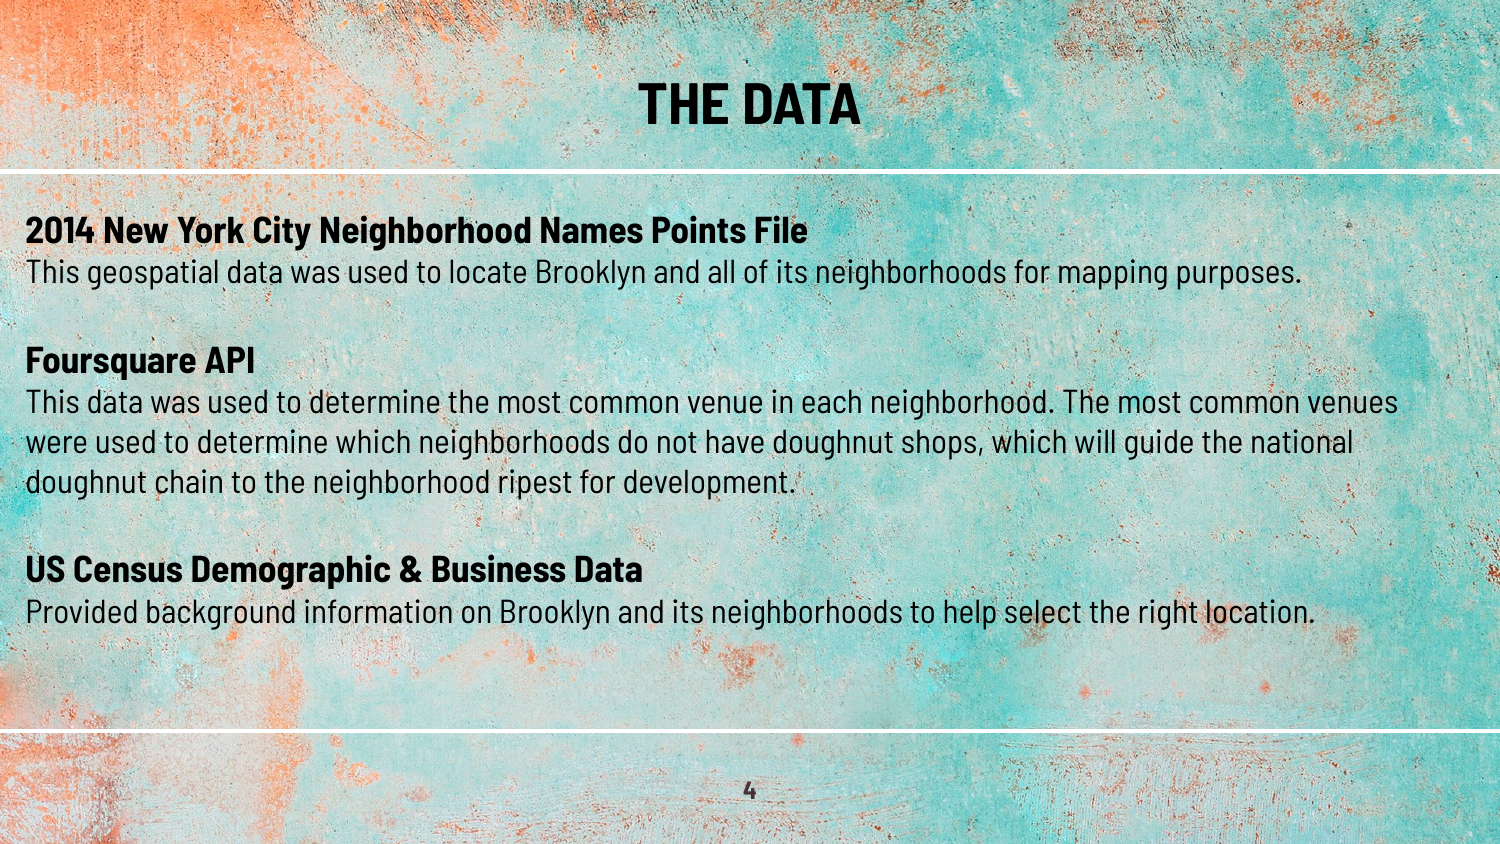

# THE DATA
2014 New York City Neighborhood Names Points File
This geospatial data was used to locate Brooklyn and all of its neighborhoods for mapping purposes.

Foursquare API
This data was used to determine the most common venue in each neighborhood. The most common venues were used to determine which neighborhoods do not have doughnut shops, which will guide the national doughnut chain to the neighborhood ripest for development.

US Census Demographic & Business Data
Provided background information on Brooklyn and its neighborhoods to help select the right location.

4